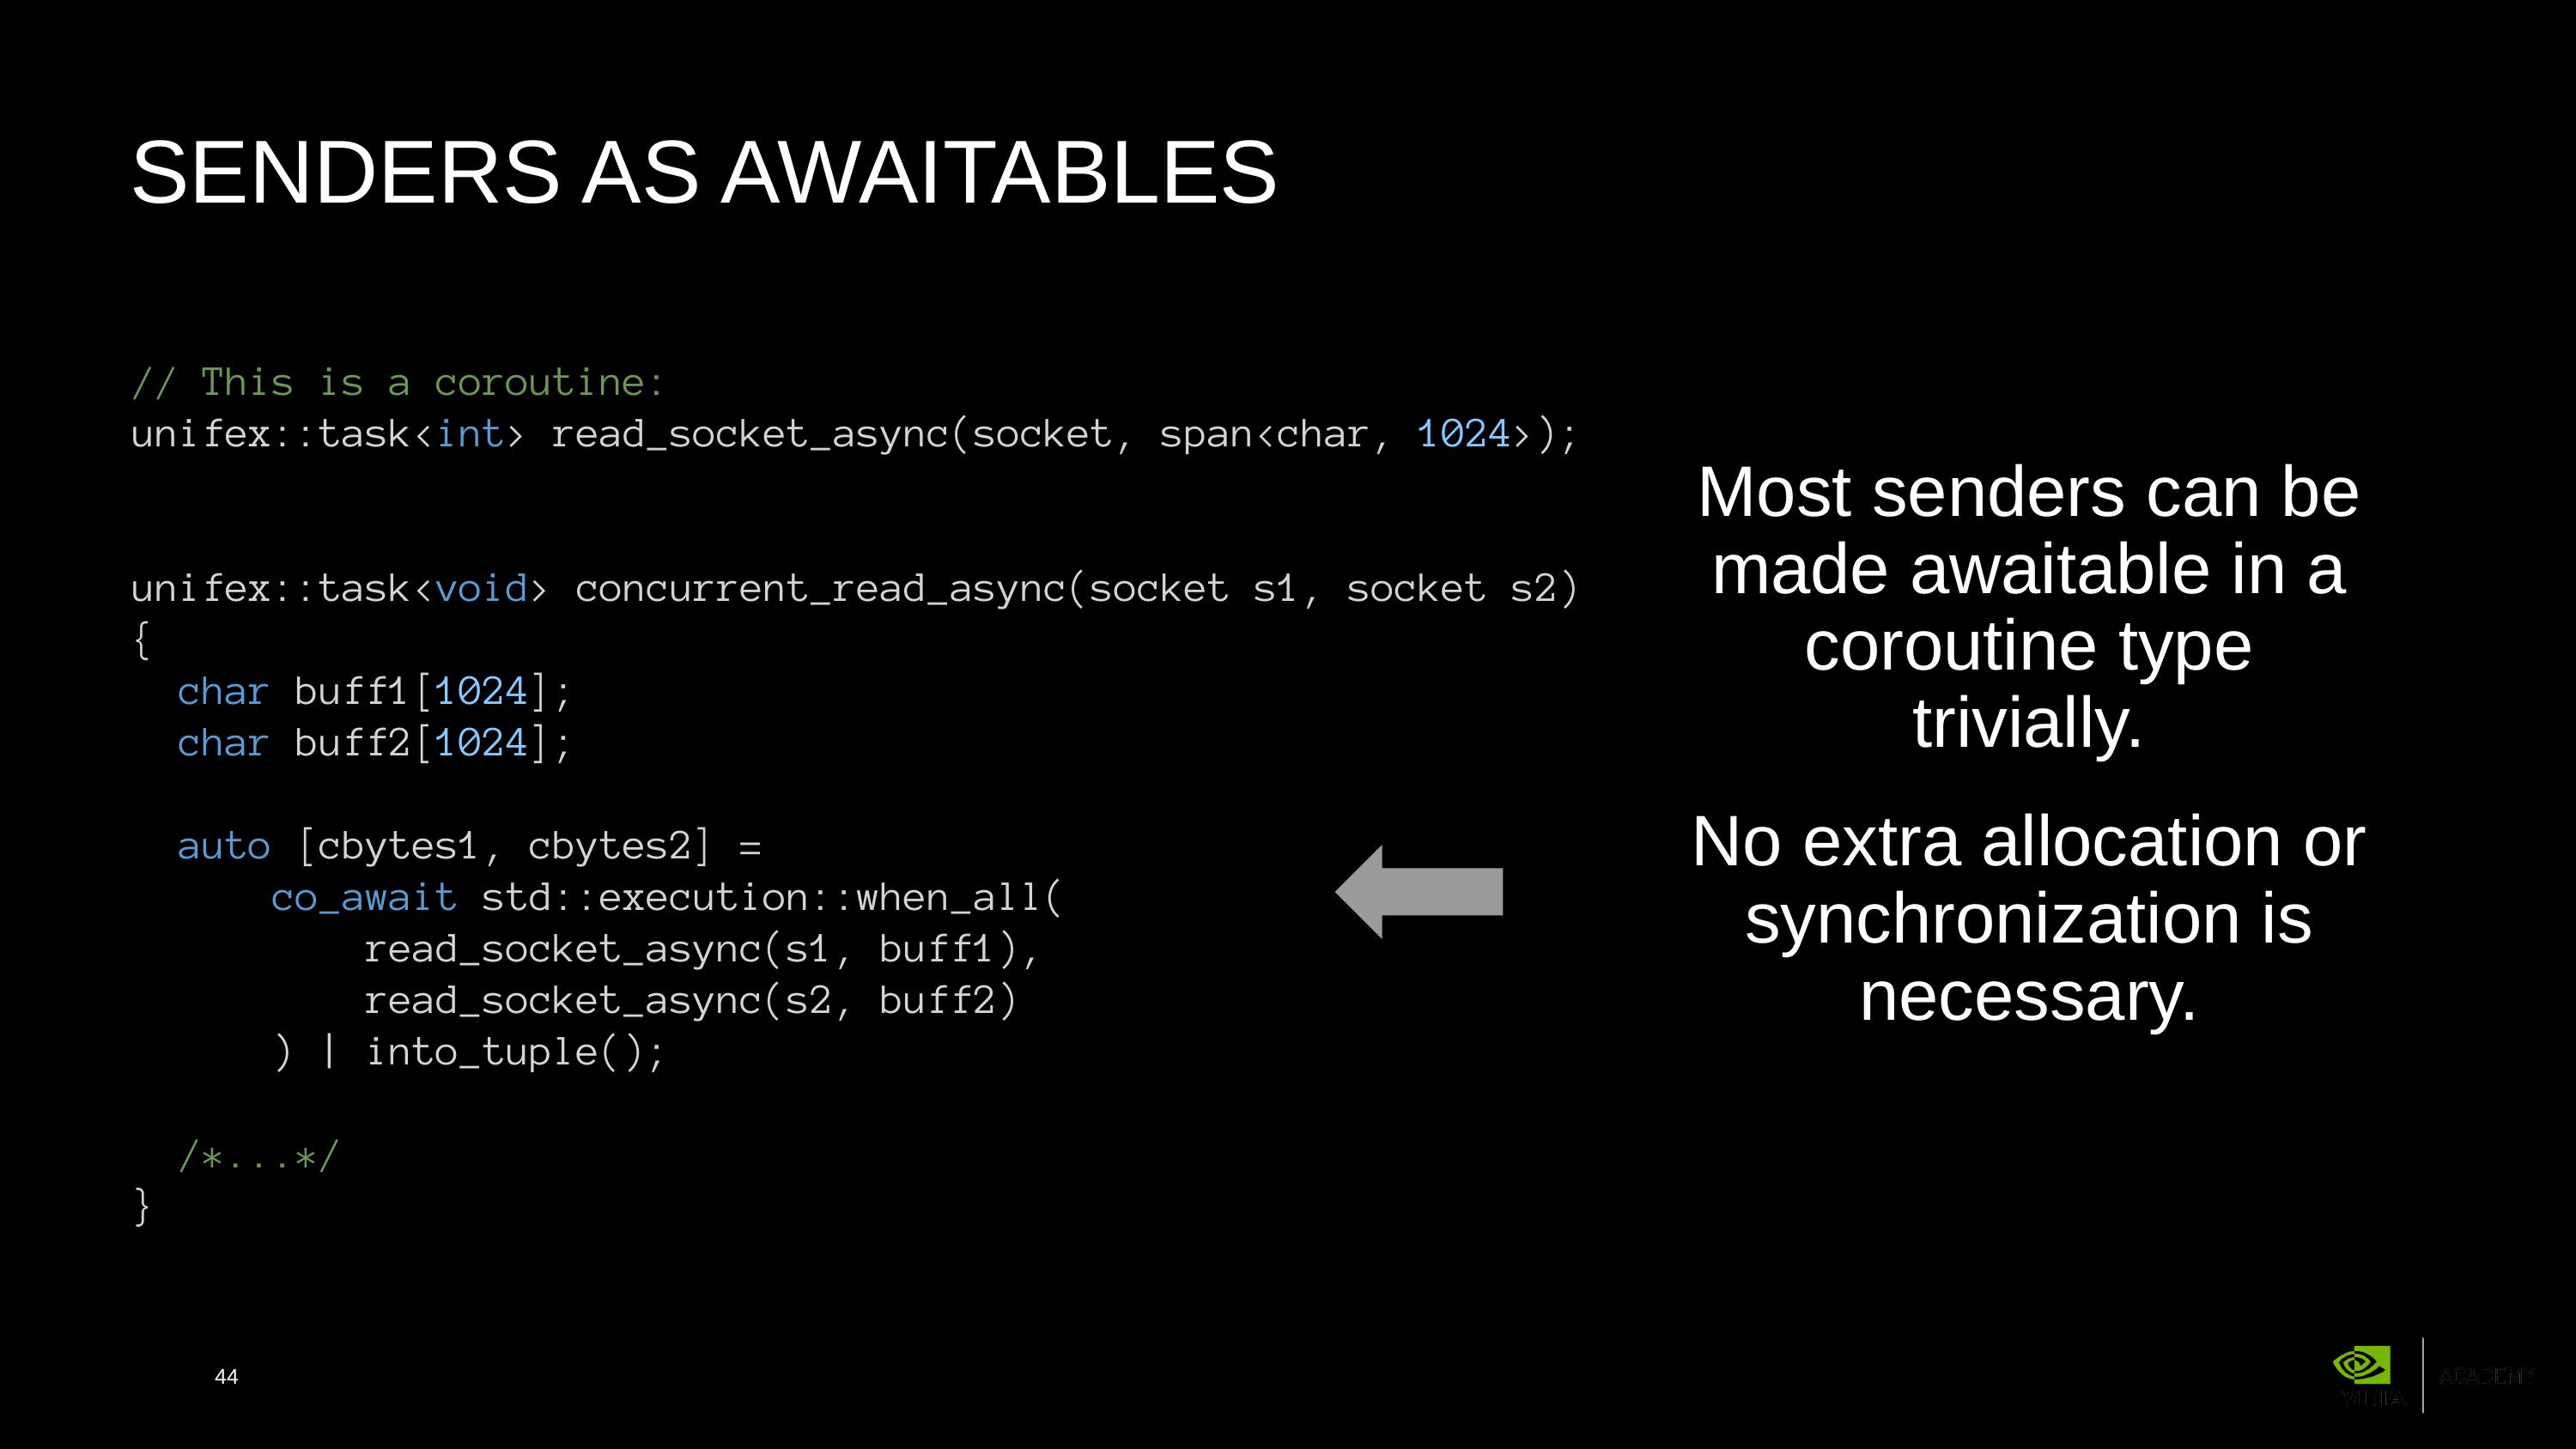

# senders as AWAITABLES
// This is a coroutine:
unifex::task<int> read_socket_async(socket, span<char, 1024>);

unifex::task<void> concurrent_read_async(socket s1, socket s2)
{
  char buff1[1024];
  char buff2[1024];

  auto [cbytes1, cbytes2] =
      co_await std::execution::when_all(
          read_socket_async(s1, buff1),
          read_socket_async(s2, buff2)
      ) | into_tuple();

  /*...*/
}
Most senders can be made awaitable in a coroutine type trivially.
No extra allocation or synchronization is necessary.

44